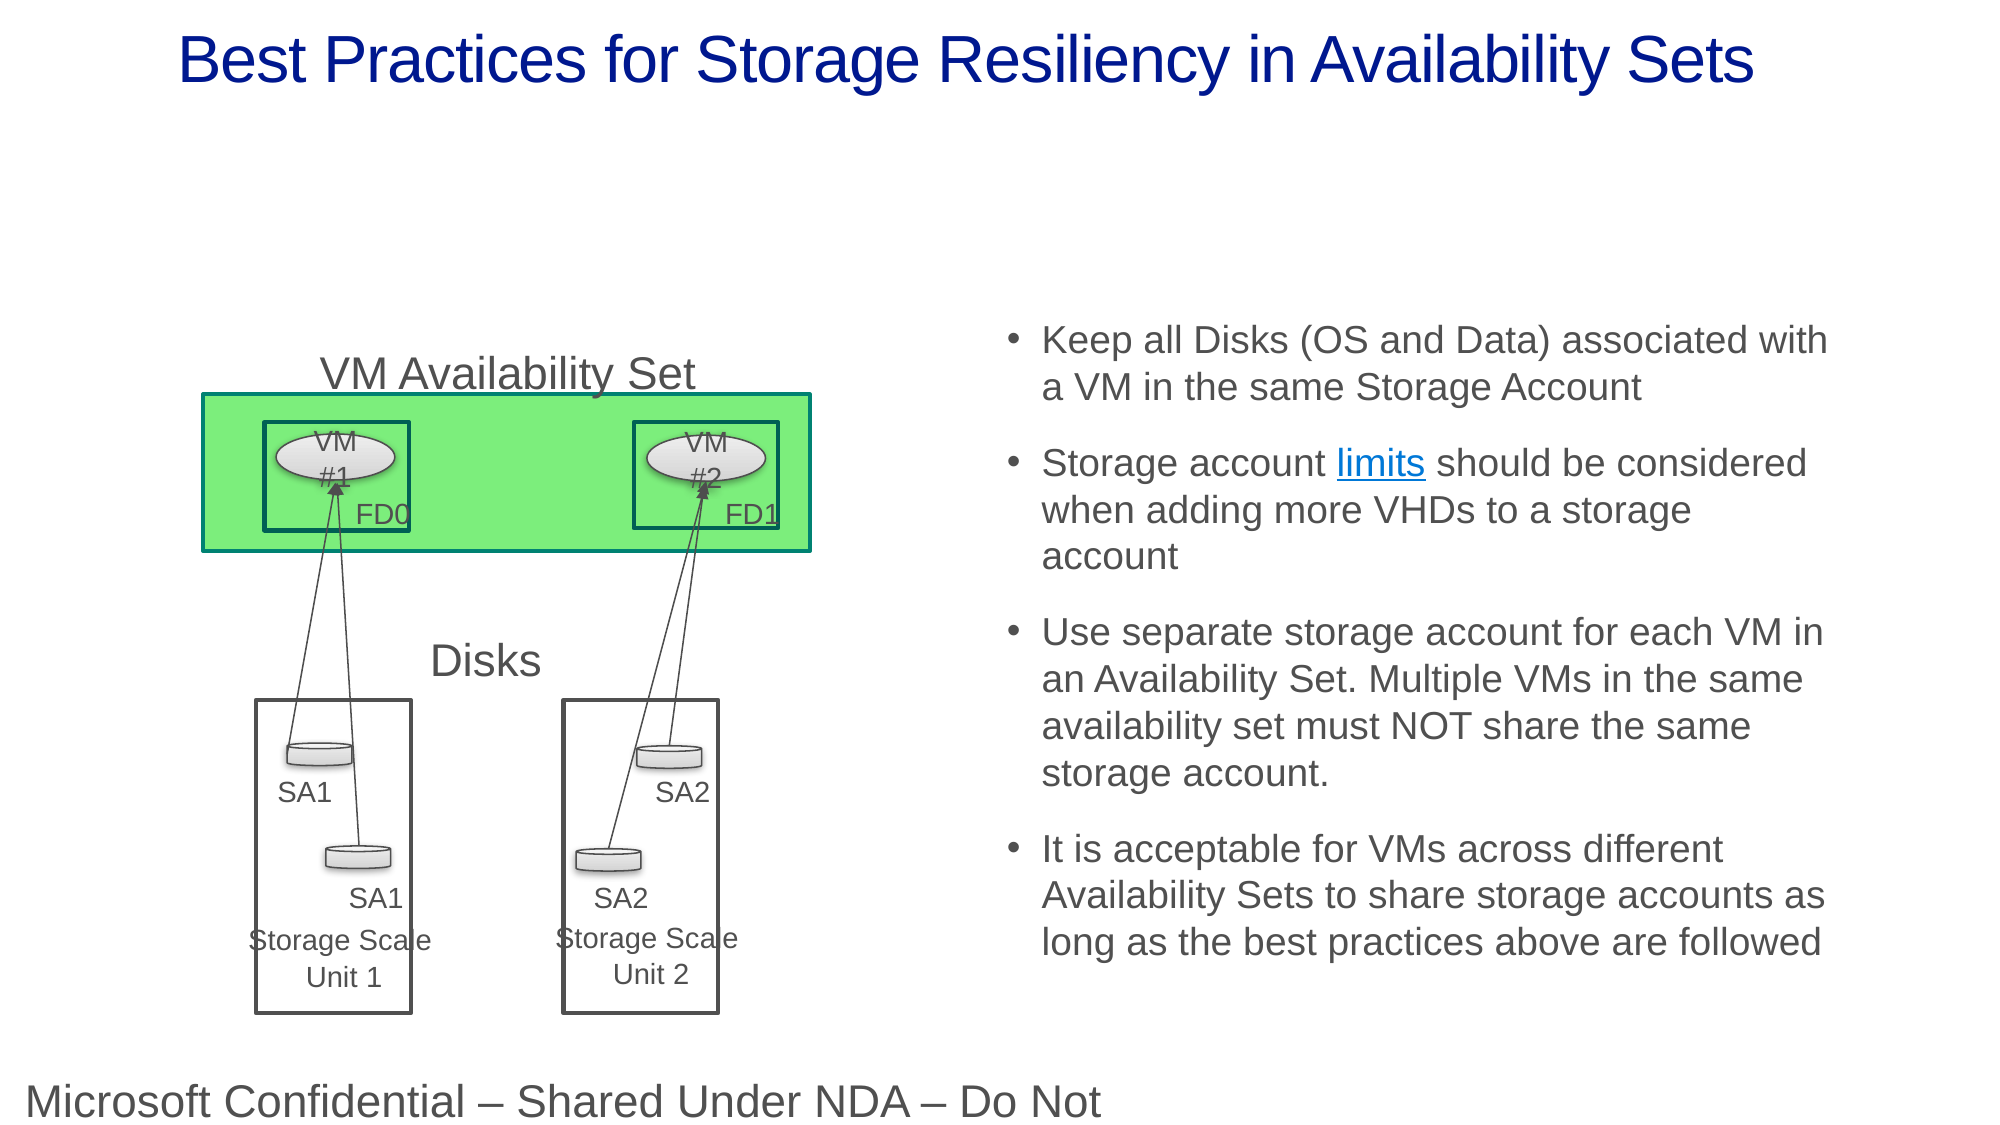

# Best Practices for Storage Resiliency in Availability Sets
Keep all Disks (OS and Data) associated with a VM in the same Storage Account
Storage account limits should be considered when adding more VHDs to a storage account
Use separate storage account for each VM in an Availability Set. Multiple VMs in the same availability set must NOT share the same storage account.
It is acceptable for VMs across different Availability Sets to share storage accounts as long as the best practices above are followed

VM Availability Set

VM #1
VM #2
FD0
FD1
Disks

Storage Scale
Unit 2

SA2
SA1

SA2
SA1
Storage Scale
Unit 1
Microsoft Confidential – Shared Under NDA – Do Not Distribute